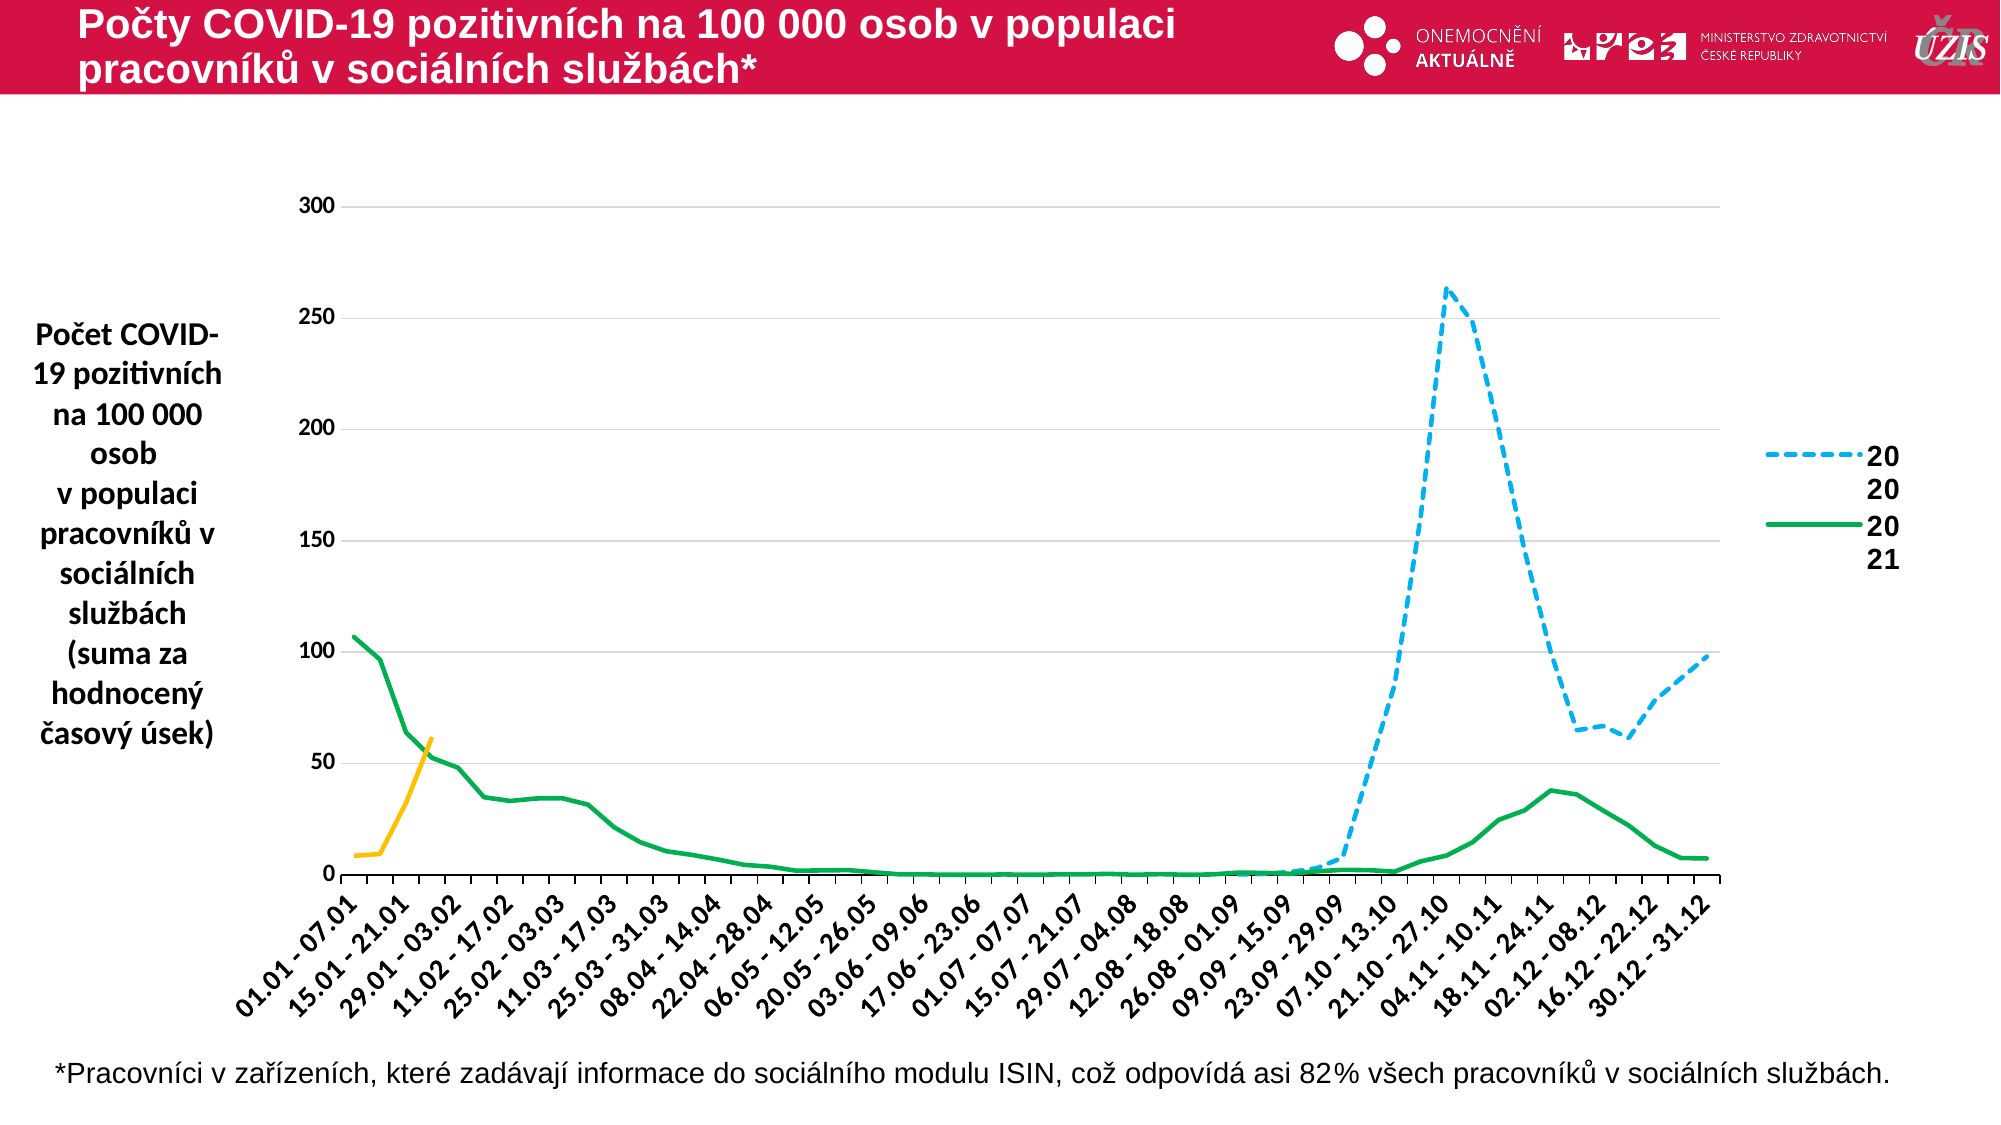

# Počty COVID-19 pozitivních na 100 000 osob v populaci pracovníků v sociálních službách*

### Chart

| Category | 2020 | 2021 | 2022 |
|---|---|---|---|
| 01.01 - 07.01 | None | 106.8207931 | 8.4955259 |
| 08.01 - 14.01 | None | 96.6540162 | 9.3311514 |
| 15.01 - 21.01 | None | 63.9253507 | 32.3108526 |
| 22.01 - 28.01 | None | 52.5051356 | 61.836287 |
| 29.01 - 03.02 | None | 48.0948899 | None |
| 04.02 - 10.02 | None | 34.8177291 | None |
| 11.02 - 17.02 | None | 33.1464781 | None |
| 18.02 - 24.02 | None | 34.2606455 | None |
| 25.02 - 03.03 | None | 34.3999164 | None |
| 04.03 - 10.03 | None | 31.4752271 | None |
| 11.03 - 17.03 | None | 21.3084502 | None |
| 18.03 - 24.03 | None | 14.6234462 | None |
| 25.03 - 31.03 | None | 10.5845896 | None |
| 01.04 - 07.04 | None | 8.9133386 | None |
| 08.04 - 14.04 | None | 6.8242749 | None |
| 15.04 - 21.04 | None | 4.4566693 | None |
| 22.04 - 28.04 | None | 3.6210438 | None |
| 29.04 - 05.05 | None | 1.8105219 | None |
| 06.05 - 12.05 | None | 1.9497928 | None |
| 13.05 - 19.05 | None | 2.0890637 | None |
| 20.05 - 26.05 | None | 1.1141673 | None |
| 27.05 - 02.06 | None | 0.1392709 | None |
| 03.06 - 09.06 | None | 0.1392709 | None |
| 10.06 - 16.06 | None | 0.0 | None |
| 17.06 - 23.06 | None | 0.0 | None |
| 24.06 - 30.06 | None | 0.1392709 | None |
| 01.07 - 07.07 | None | 0.0 | None |
| 08.07 - 14.07 | None | 0.1392709 | None |
| 15.07 - 21.07 | None | 0.1392709 | None |
| 22.07 - 28.07 | None | 0.4178127 | None |
| 29.07 - 04.08 | None | 0.0 | None |
| 05.08 - 11.08 | None | 0.2785418 | None |
| 12.08 - 18.08 | None | 0.0 | None |
| 19.08 - 25.08 | None | 0.1392709 | None |
| 26.08 - 01.09 | 0.1392709 | 0.9748964 | None |
| 02.09 - 08.09 | 0.4178127 | 0.8356255 | None |
| 09.09 - 15.09 | 1.2534382 | 0.4178127 | None |
| 16.09 - 22.09 | 2.9246892 | 1.53198 | None |
| 23.09 - 29.09 | 7.6599004 | 2.2283346 | None |
| 30.09 - 06.10 | 46.5164861 | 2.0890637 | None |
| 07.10 - 13.10 | 85.3730719 | 1.3927091 | None |
| 14.10 - 20.10 | 160.579367 | 5.9886494 | None |
| 21.10 - 27.10 | 264.196929 | 8.6347968 | None |
| 28.10 - 03.11 | 248.0415027 | 14.6234462 | None |
| 04.11 - 10.11 | 199.8537655 | 24.6509522 | None |
| 11.11 - 17.11 | 145.398837 | 28.9683506 | None |
| 18.11 - 24.11 | 99.9965182 | 37.8816893 | None |
| 25.11 - 01.12 | 64.9002472 | 36.0711674 | None |
| 02.12 - 08.12 | 66.85004 | 28.9683506 | None |
| 09.12 - 15.12 | 61.4184742 | 22.1440757 | None |
| 16.12 - 22.12 | 78.2702552 | 13.0914661 | None |
| 23.12 - 29.12 | 88.1584903 | 7.5206295 | None |
| 30.12 - 31.12 | 97.9770899 | 7.3117231 | None |
Počet COVID-19 pozitivních na 100 000 osob  v populaci pracovníků v sociálních službách (suma za hodnocený časový úsek)
*Pracovníci v zařízeních, které zadávají informace do sociálního modulu ISIN, což odpovídá asi 82% všech pracovníků v sociálních službách.